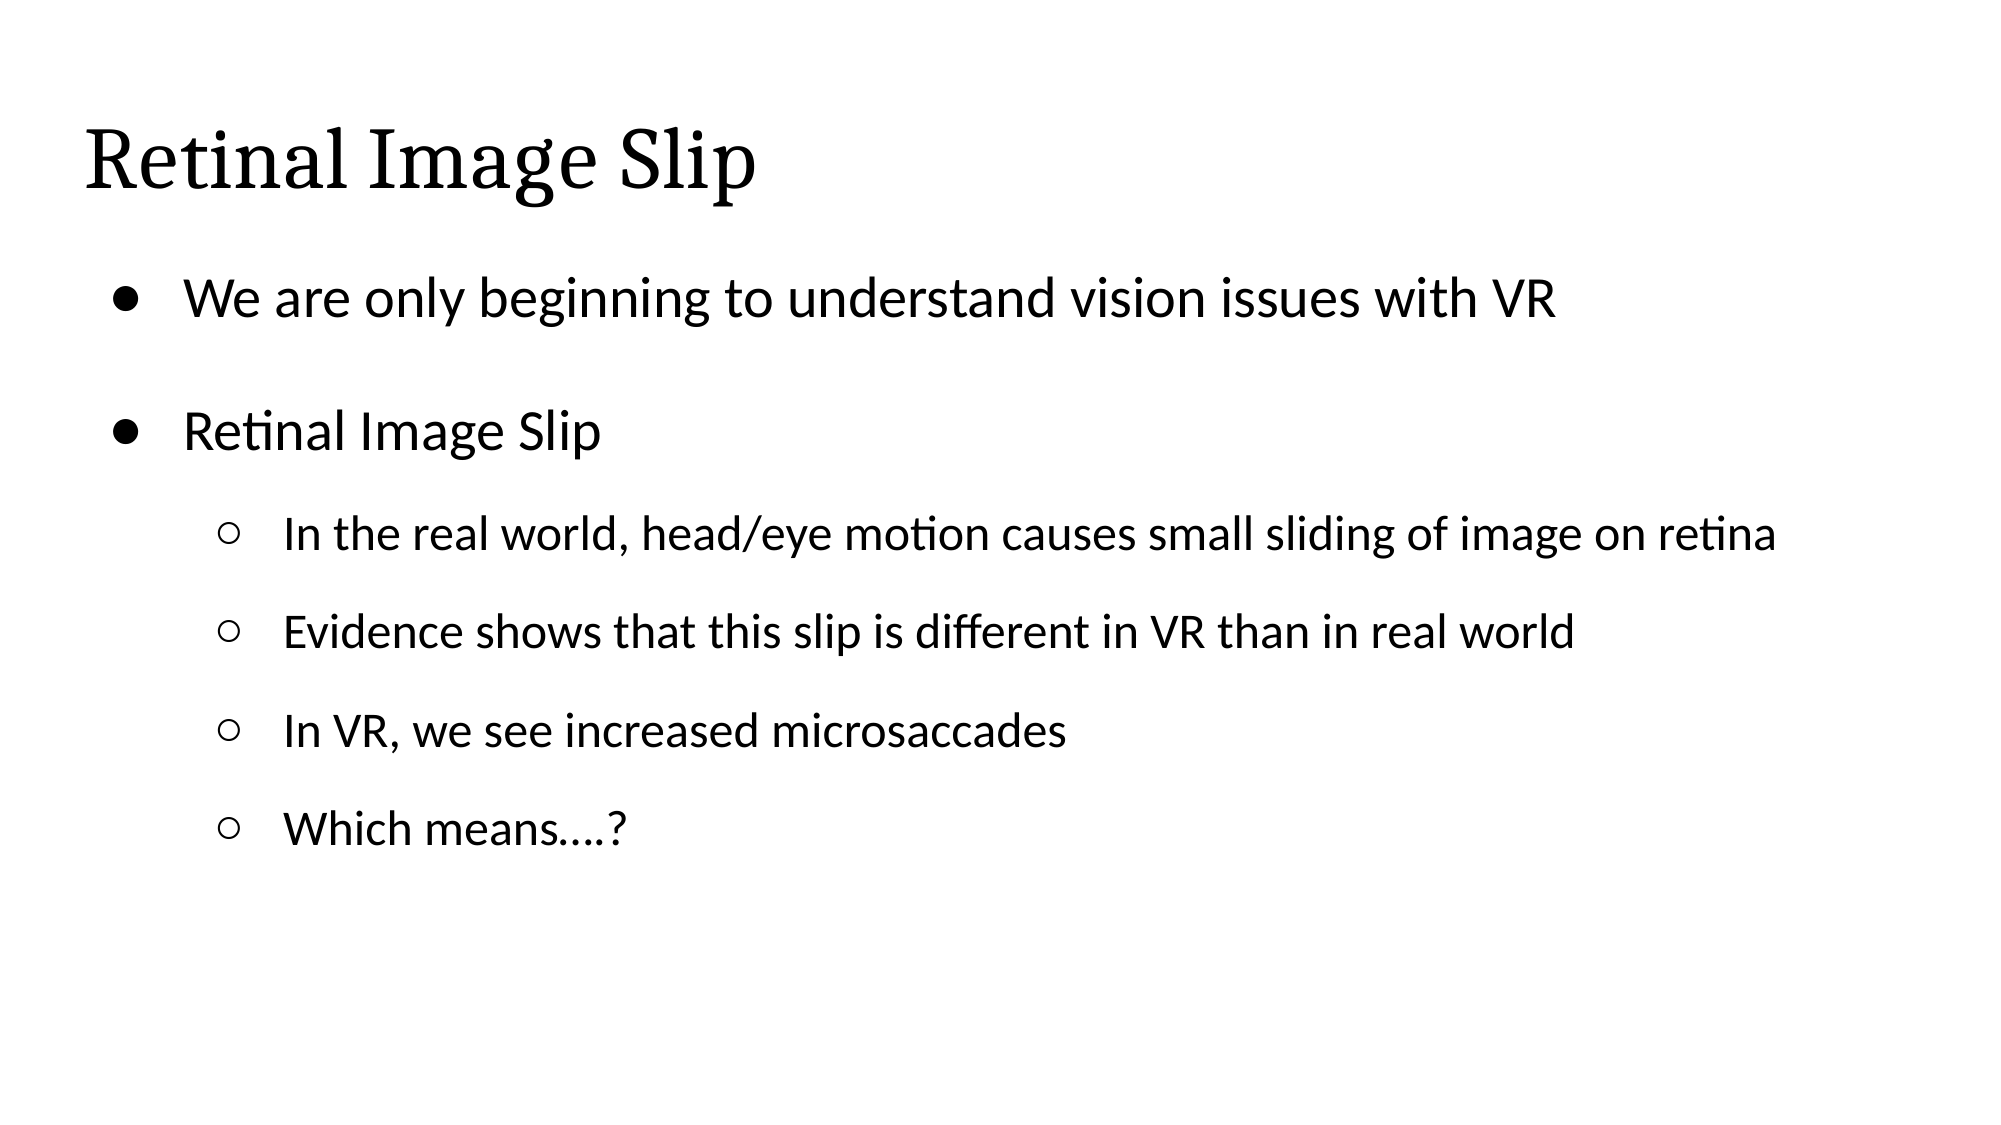

# Retinal Image Slip
We are only beginning to understand vision issues with VR
Retinal Image Slip
In the real world, head/eye motion causes small sliding of image on retina
Evidence shows that this slip is different in VR than in real world
In VR, we see increased microsaccades
Which means….?